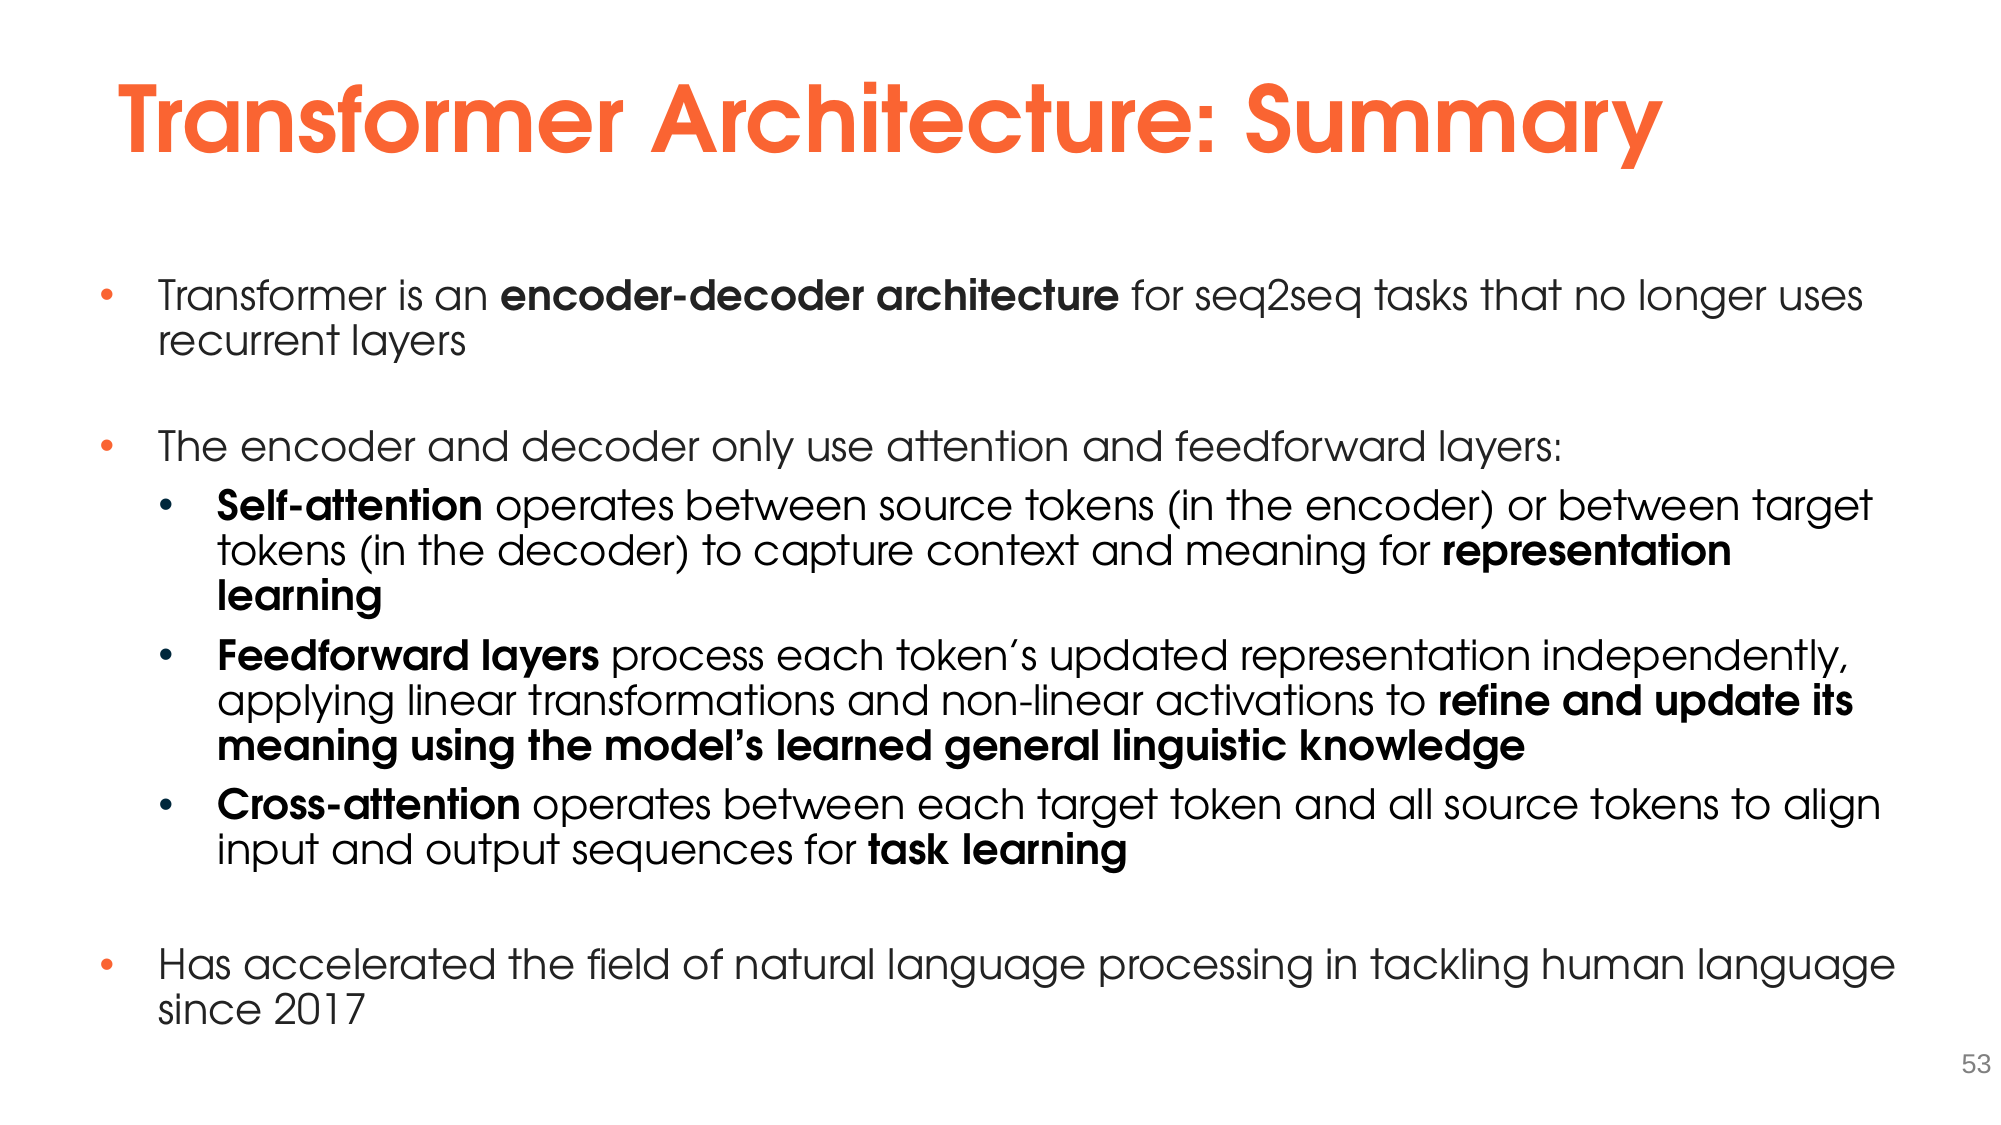

# Transformer Architecture: Summary
Transformer is an encoder-decoder architecture for seq2seq tasks that no longer uses recurrent layers
The encoder and decoder only use attention and feedforward layers:
Self-attention operates between source tokens (in the encoder) or between target tokens (in the decoder) to capture context and meaning for representation learning
Feedforward layers process each token’s updated representation independently, applying linear transformations and non-linear activations to refine and update its meaning using the model’s learned general linguistic knowledge
Cross-attention operates between each target token and all source tokens to align input and output sequences for task learning

Has accelerated the field of natural language processing in tackling human language since 2017
53